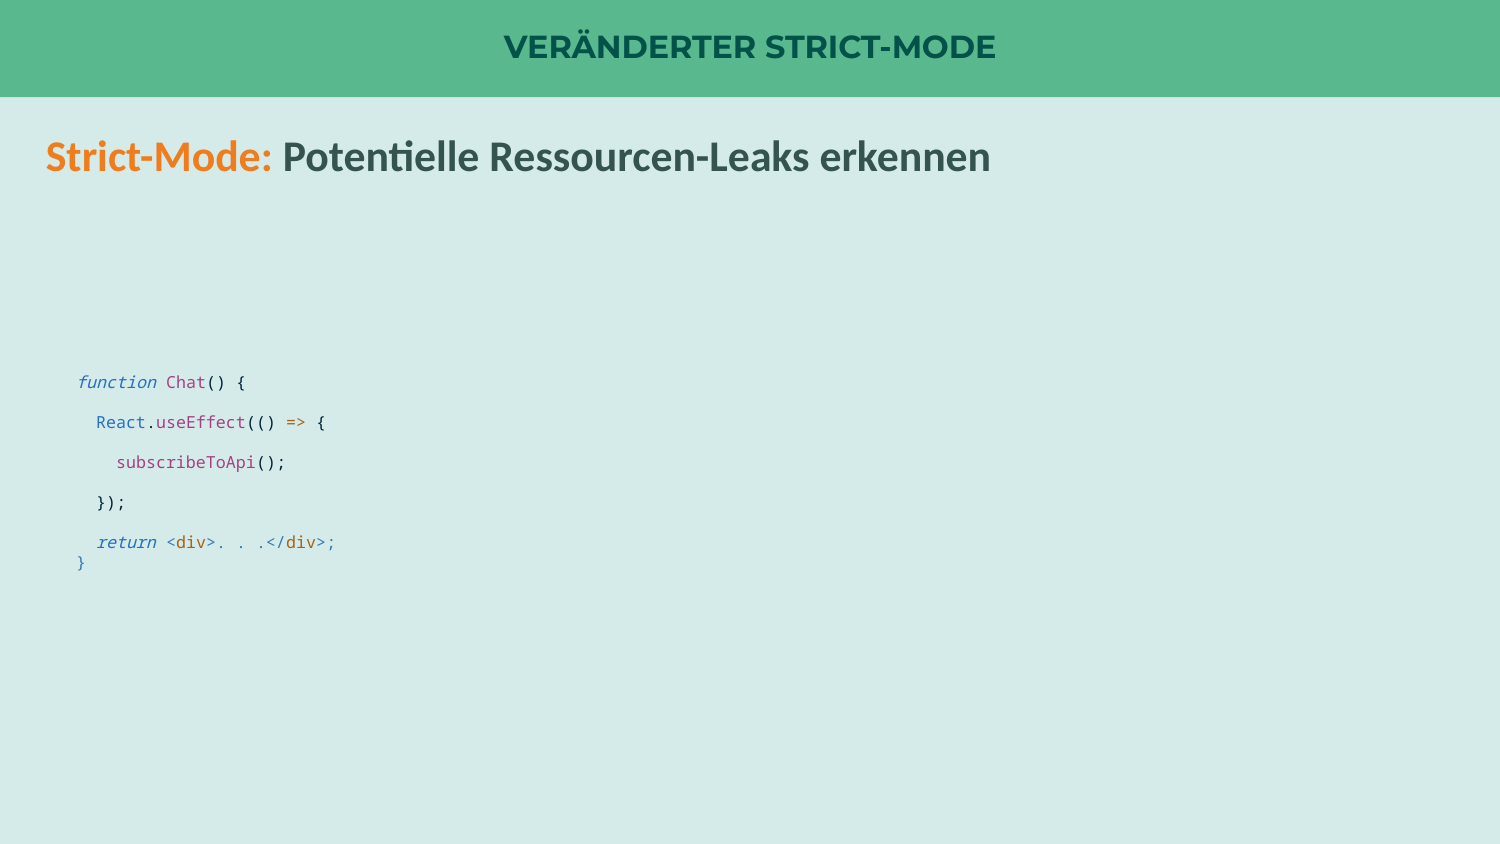

# Veränderter Strict-Mode
Strict-Mode: Potentielle Ressourcen-Leaks erkennen

function Chat() {

  React.useEffect(() => {

    subscribeToApi();

  });
  return <div>. . .</div>;
}
Beispiel: ChatPage oder Tabs

Beispiel: UserStatsPage für fetch ?